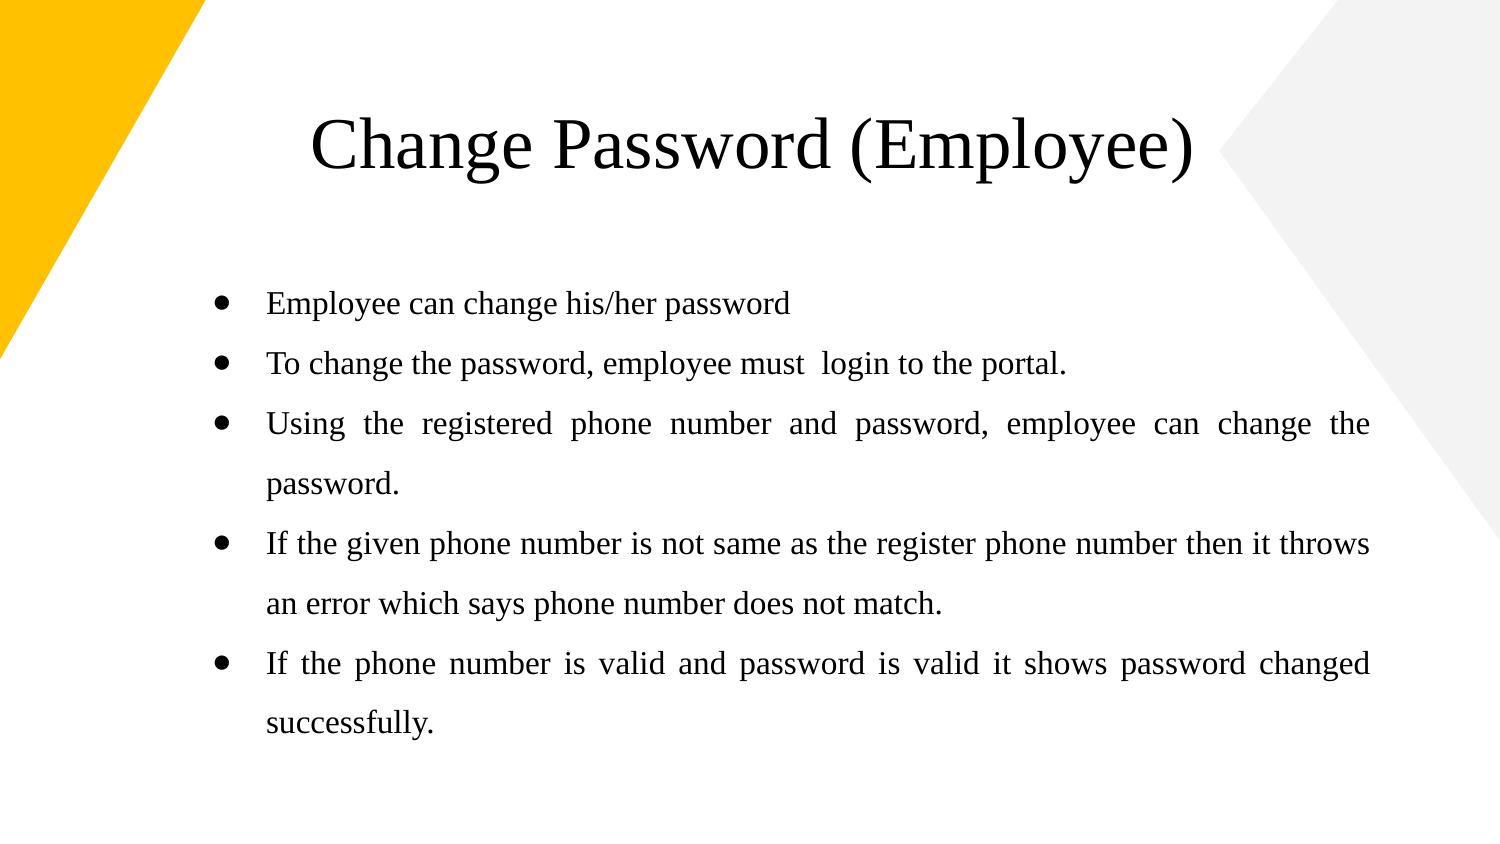

# Change Password (Employee)

Employee can change his/her password
To change the password, employee must  login to the portal.
Using the registered phone number and password, employee can change the password.
If the given phone number is not same as the register phone number then it throws an error which says phone number does not match.
If the phone number is valid and password is valid it shows password changed successfully.